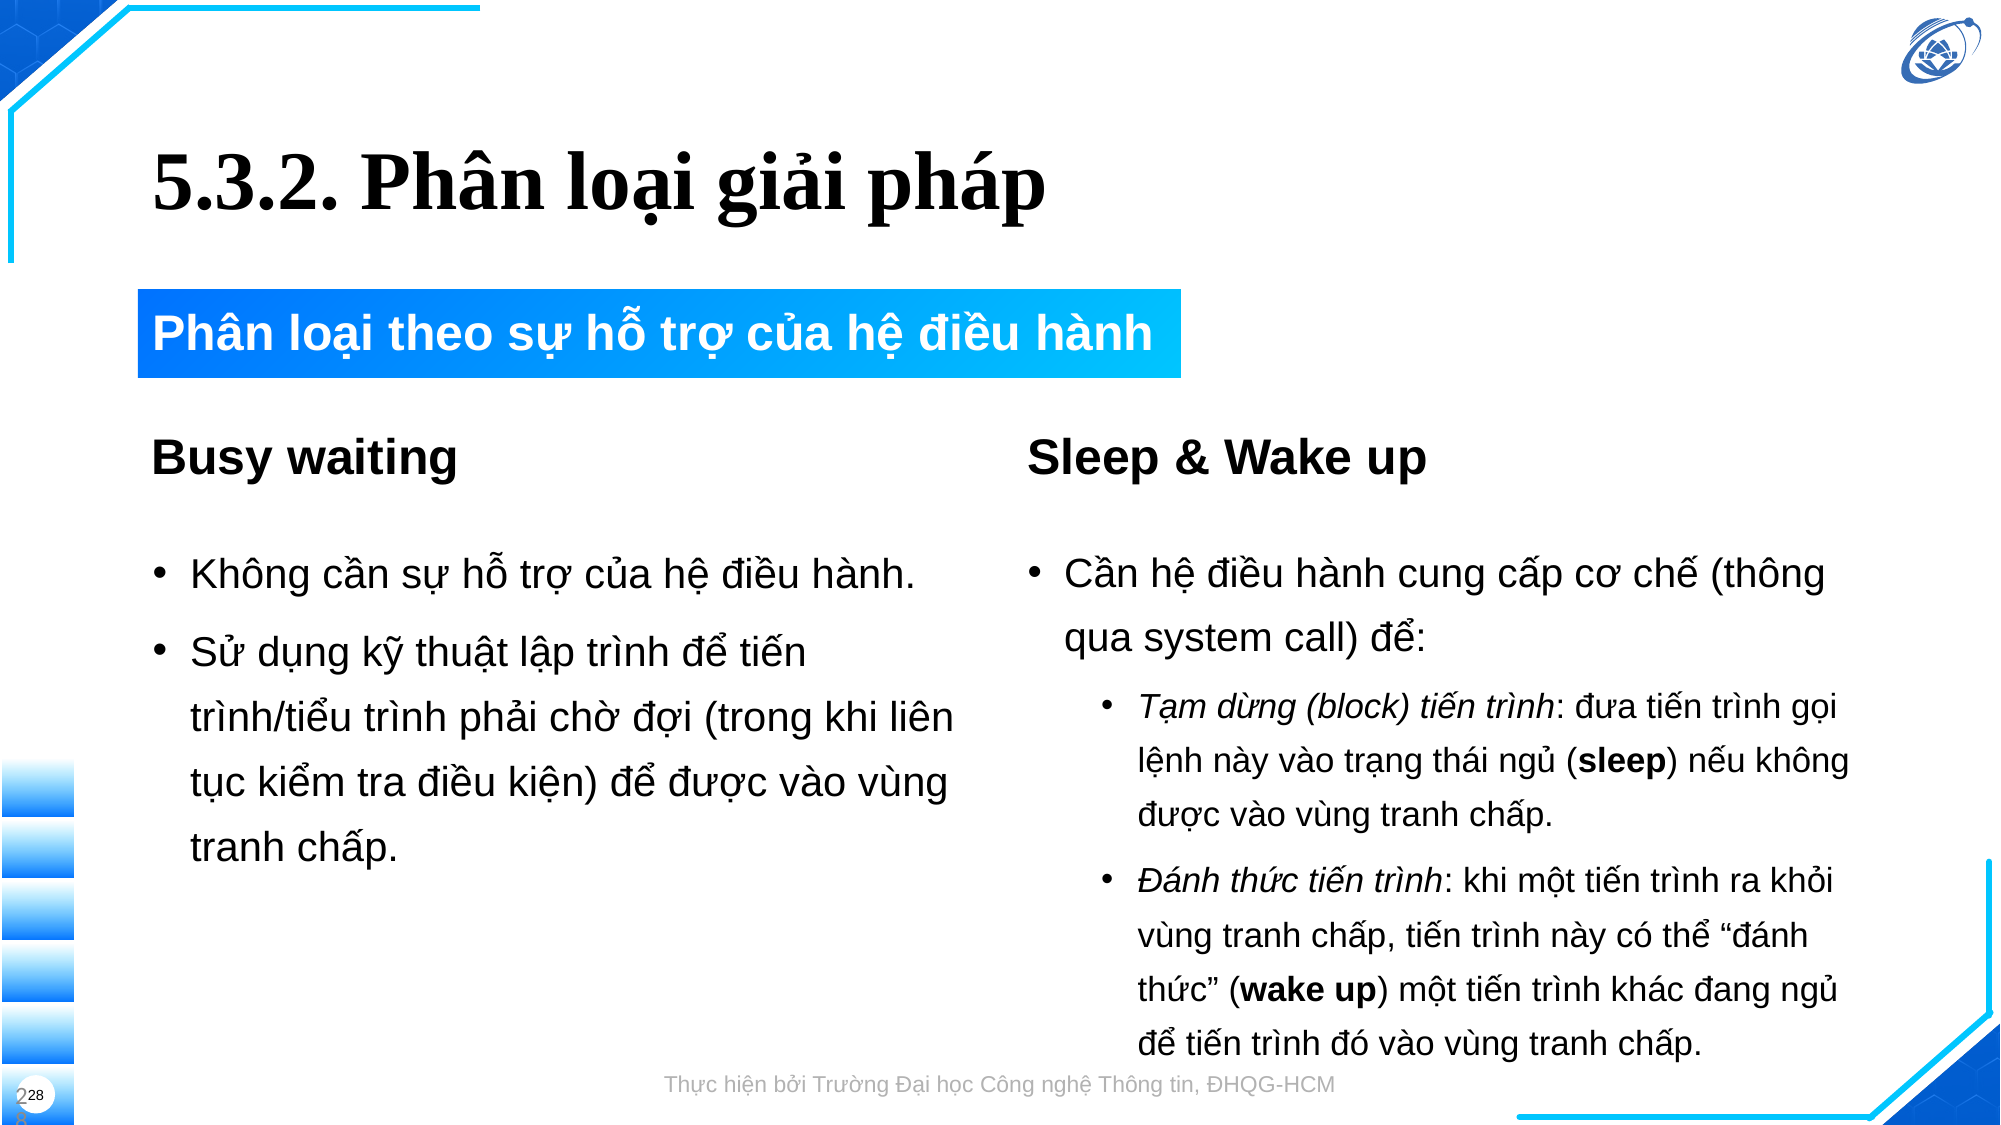

# 5.3.2. Phân loại giải pháp
Phân loại theo sự hỗ trợ của hệ điều hành
Busy waiting
Sleep & Wake up
Cần hệ điều hành cung cấp cơ chế (thông qua system call) để:
Tạm dừng (block) tiến trình: đưa tiến trình gọi lệnh này vào trạng thái ngủ (sleep) nếu không được vào vùng tranh chấp.
Đánh thức tiến trình: khi một tiến trình ra khỏi vùng tranh chấp, tiến trình này có thể “đánh thức” (wake up) một tiến trình khác đang ngủ để tiến trình đó vào vùng tranh chấp.
Không cần sự hỗ trợ của hệ điều hành.
Sử dụng kỹ thuật lập trình để tiến trình/tiểu trình phải chờ đợi (trong khi liên tục kiểm tra điều kiện) để được vào vùng tranh chấp.
Thực hiện bởi Trường Đại học Công nghệ Thông tin, ĐHQG-HCM
28